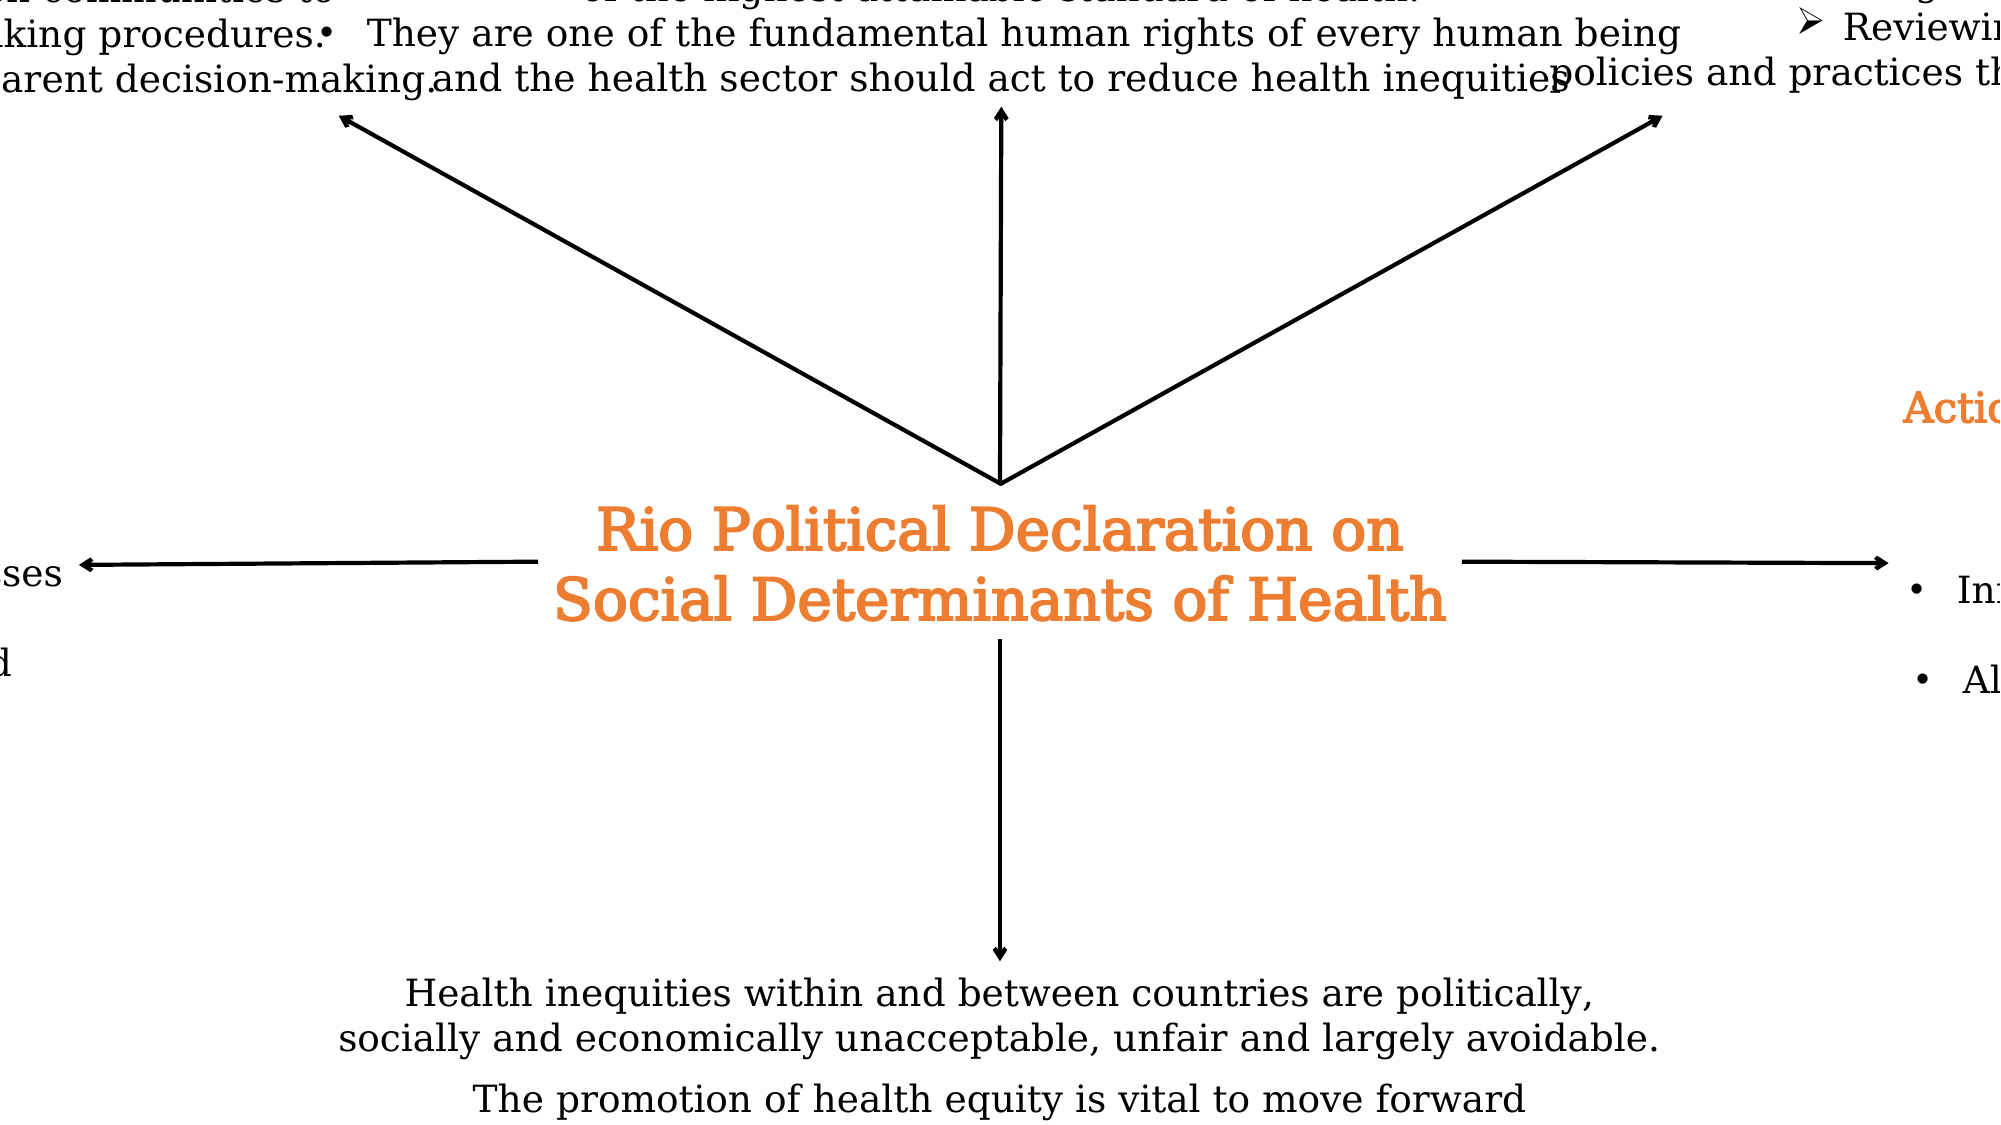

Action area No. 4: Strengthen global governance and collaboration.

International cooperation and solidarity is important for the equitable benefit of all people.
Multilateral organisations play an important role in:
Communicating norms and guidelines.
The identification of good practices that support actions
on the social determinants of health.
The facilitating of the access to financial resources and technical cooperation.
Reviewing and, when appropriate, strategically modifying
policies and practices that have a negative impact on a person’s health and wellbeing.
Action area No. 3:Further reorient the health
sector towards reducing health inequities.

Accessibility, availability, acceptability, affordability and quality
of healthcare and public health services are essential to the enjoyment
of the highest attainable standard of health.
They are one of the fundamental human rights of every human being
and the health sector should act to reduce health inequities
Action area No. 2: Promote participation
In policy making.

Empower and strengthen communities to
participate in decision-making procedures.
Promote inclusive and transparent decision-making.
Action area No. 1: Adopt better governance
for health and development.

Governance to address the social determinants
of health should involve:

Transparent and inclusive decision-making processes
that give voice to all groups and sectors involved.
Developing policies that perform effectively and
reach clear and measurable outcomes,
build accountability and involve fair policy
development processes and results.
Action area No. 5: Monitor progresses and increase accountability.

Monitoring trends in inequities and the impacts of actions to
tackle them is important to achieving meaningful progress.
Information systems should facilitate the establishment of relationships
between health outcomes and social organisation variables.
All accountability mechanisms to guide policy making in all sectors are
essential, taking into account different national contexts.
Rio Political Declaration on
Social Determinants of Health
Health inequities within and between countries are politically,
socially and economically unacceptable, unfair and largely avoidable.
The promotion of health equity is vital to move forward
and improve the equality of life and wellbeing for all.
Actions to address the social determinants for vulnerable groups and
the entire population is essential to create inclusive, equitable, economically
productive and healthy societies.
3 overarching recommendations:
To improve daily living conditions.
To tackle the inequitable distribution of power, money and resources.
Measure and understand the problem and assess the impact of action.